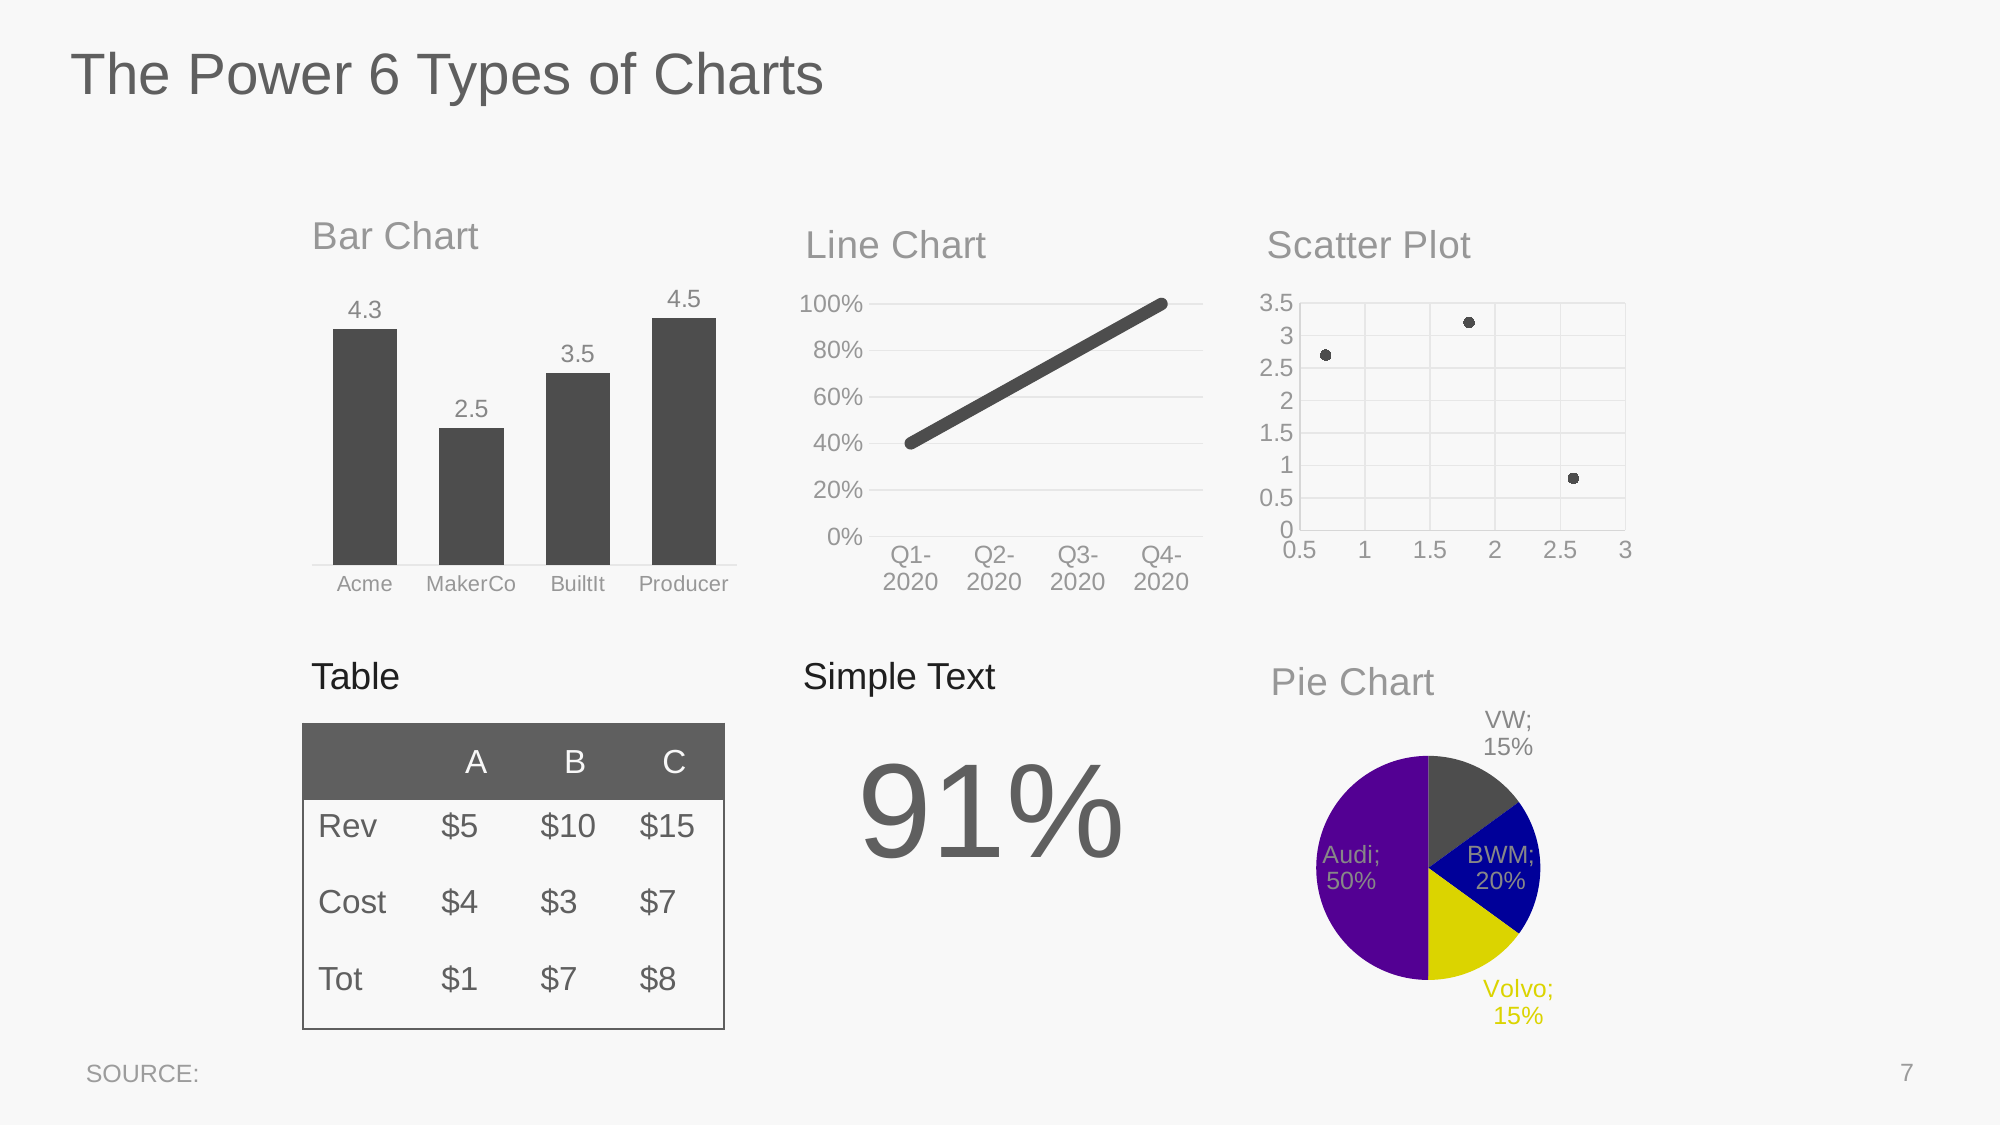

# The Power 6 Types of Charts

### Chart: Line Chart

| Category | Series 1 |
|---|---|
| Q1-2020 | 0.4 |
| Q2-2020 | 0.6 |
| Q3-2020 | 0.8 |
| Q4-2020 | 1.0 |

### Chart: Bar Chart

| Category | Series 1 |
|---|---|
| Acme | 4.3 |
| MakerCo | 2.5 |
| BuiltIt | 3.5 |
| Producer | 4.5 |

### Chart: Scatter Plot

| Category | Y-Values |
|---|---|

### Chart: Pie Chart

| Category | Series 1 |
|---|---|
| VW | 0.15 |
| BWM | 0.2 |
| Volvo | 0.15 |
| Audi | 0.5 |
Table
Simple Text
|  | A | B | C |
| --- | --- | --- | --- |
| Rev | $5 | $10 | $15 |
| Cost | $4 | $3 | $7 |
| Tot | $1 | $7 | $8 |
 91%
7
SOURCE: